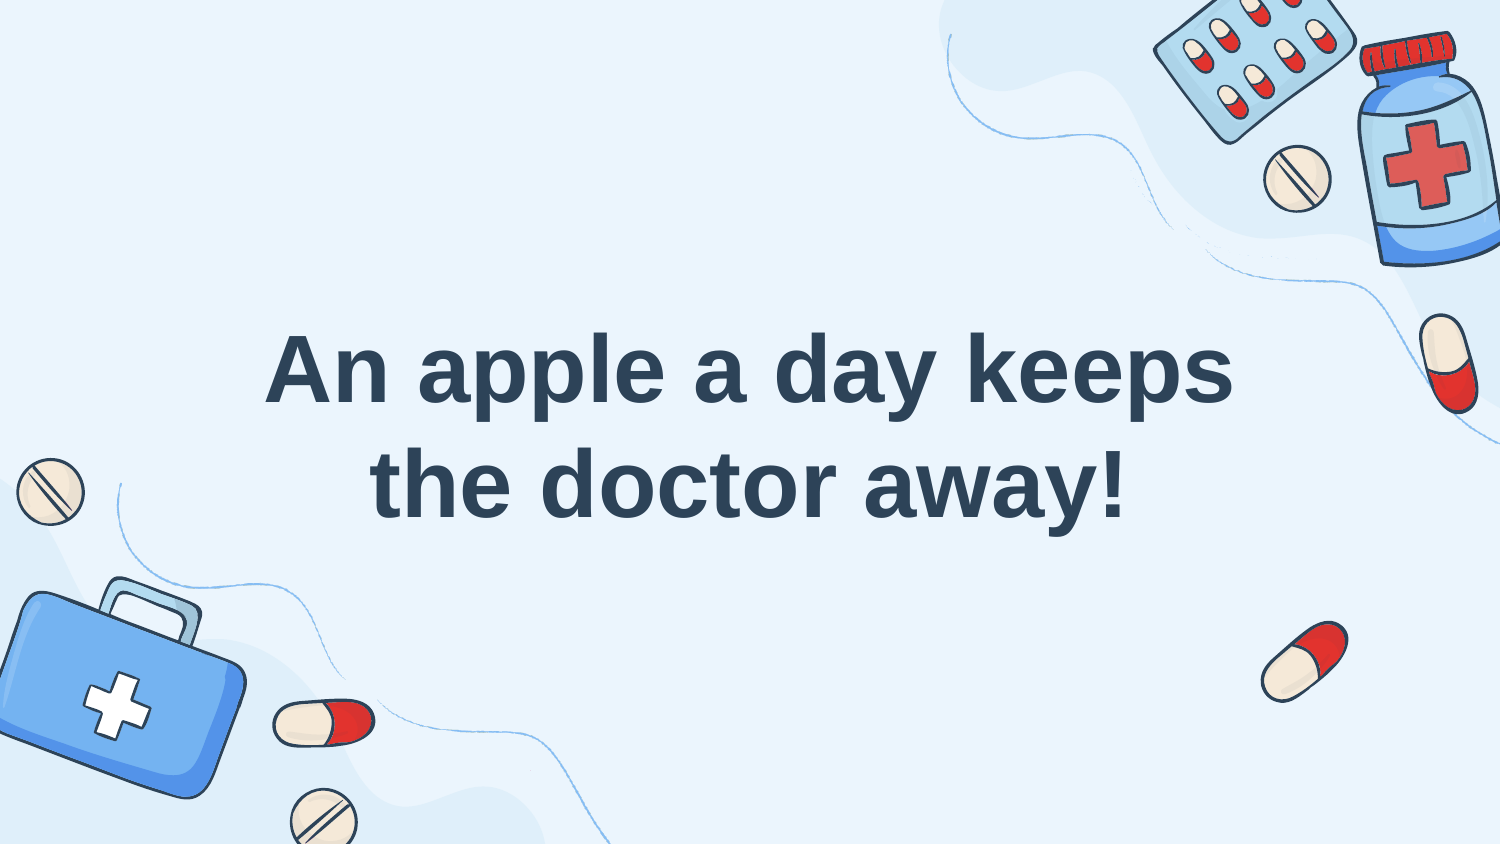

# An apple a day keeps the doctor away!